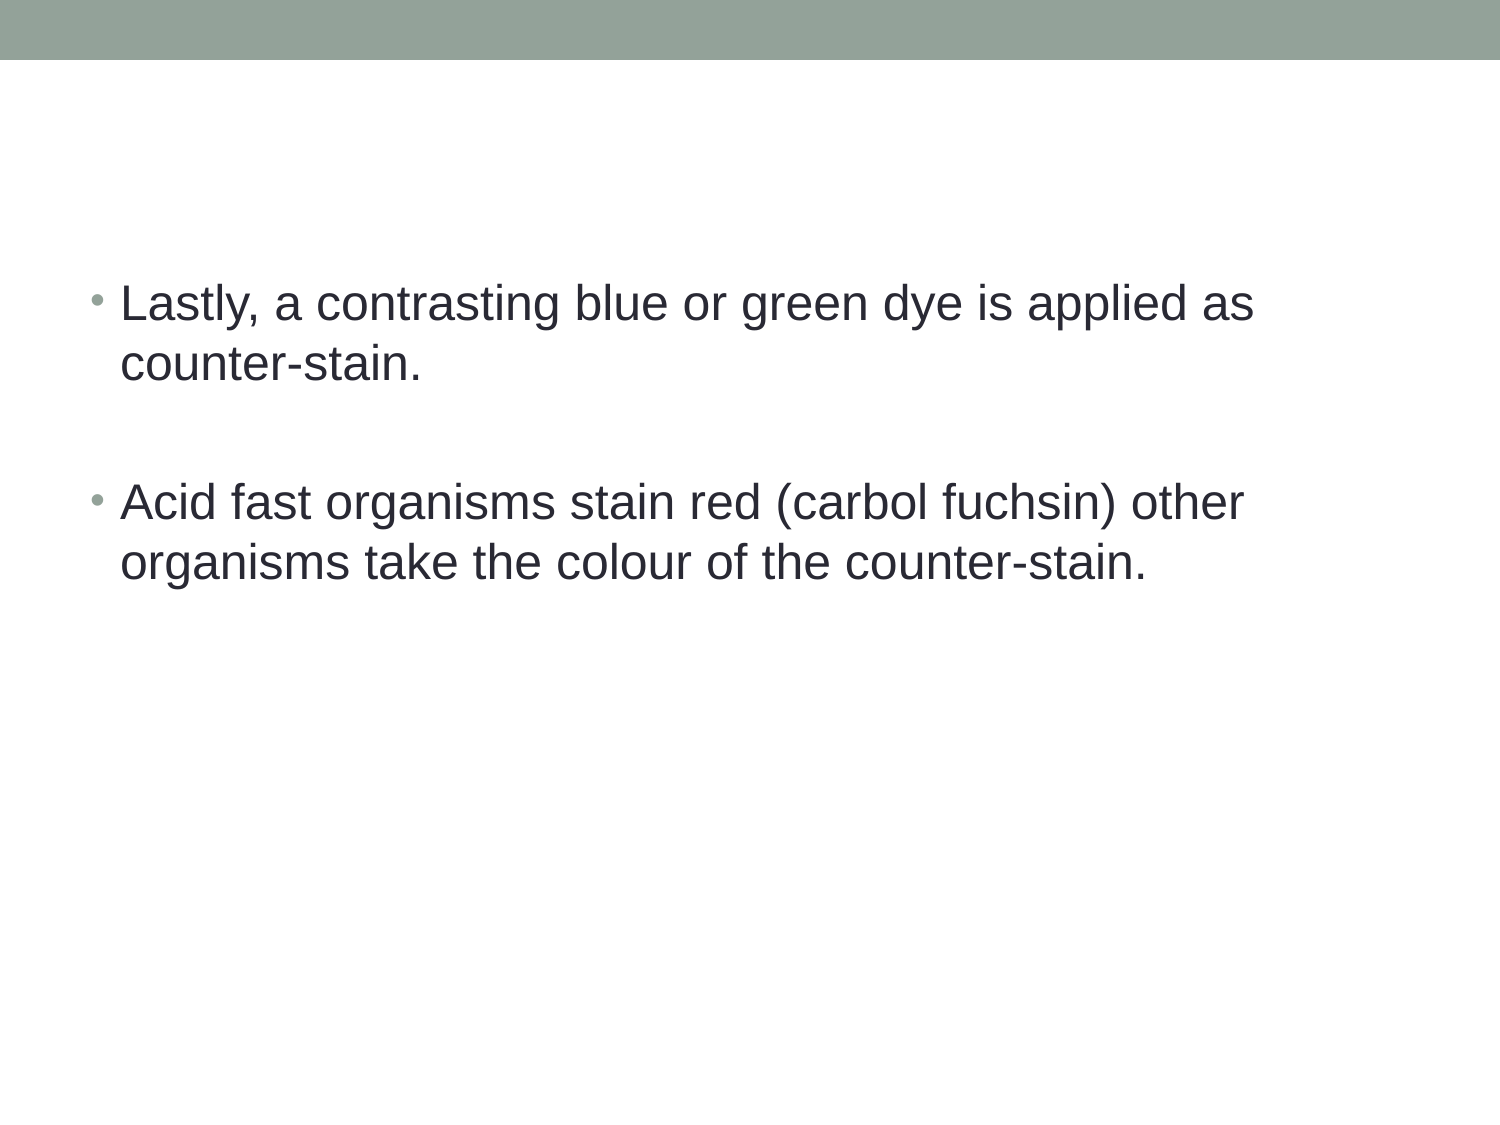

#
Lastly, a contrasting blue or green dye is applied as counter-stain.

Acid fast organisms stain red (carbol fuchsin) other organisms take the colour of the counter-stain.